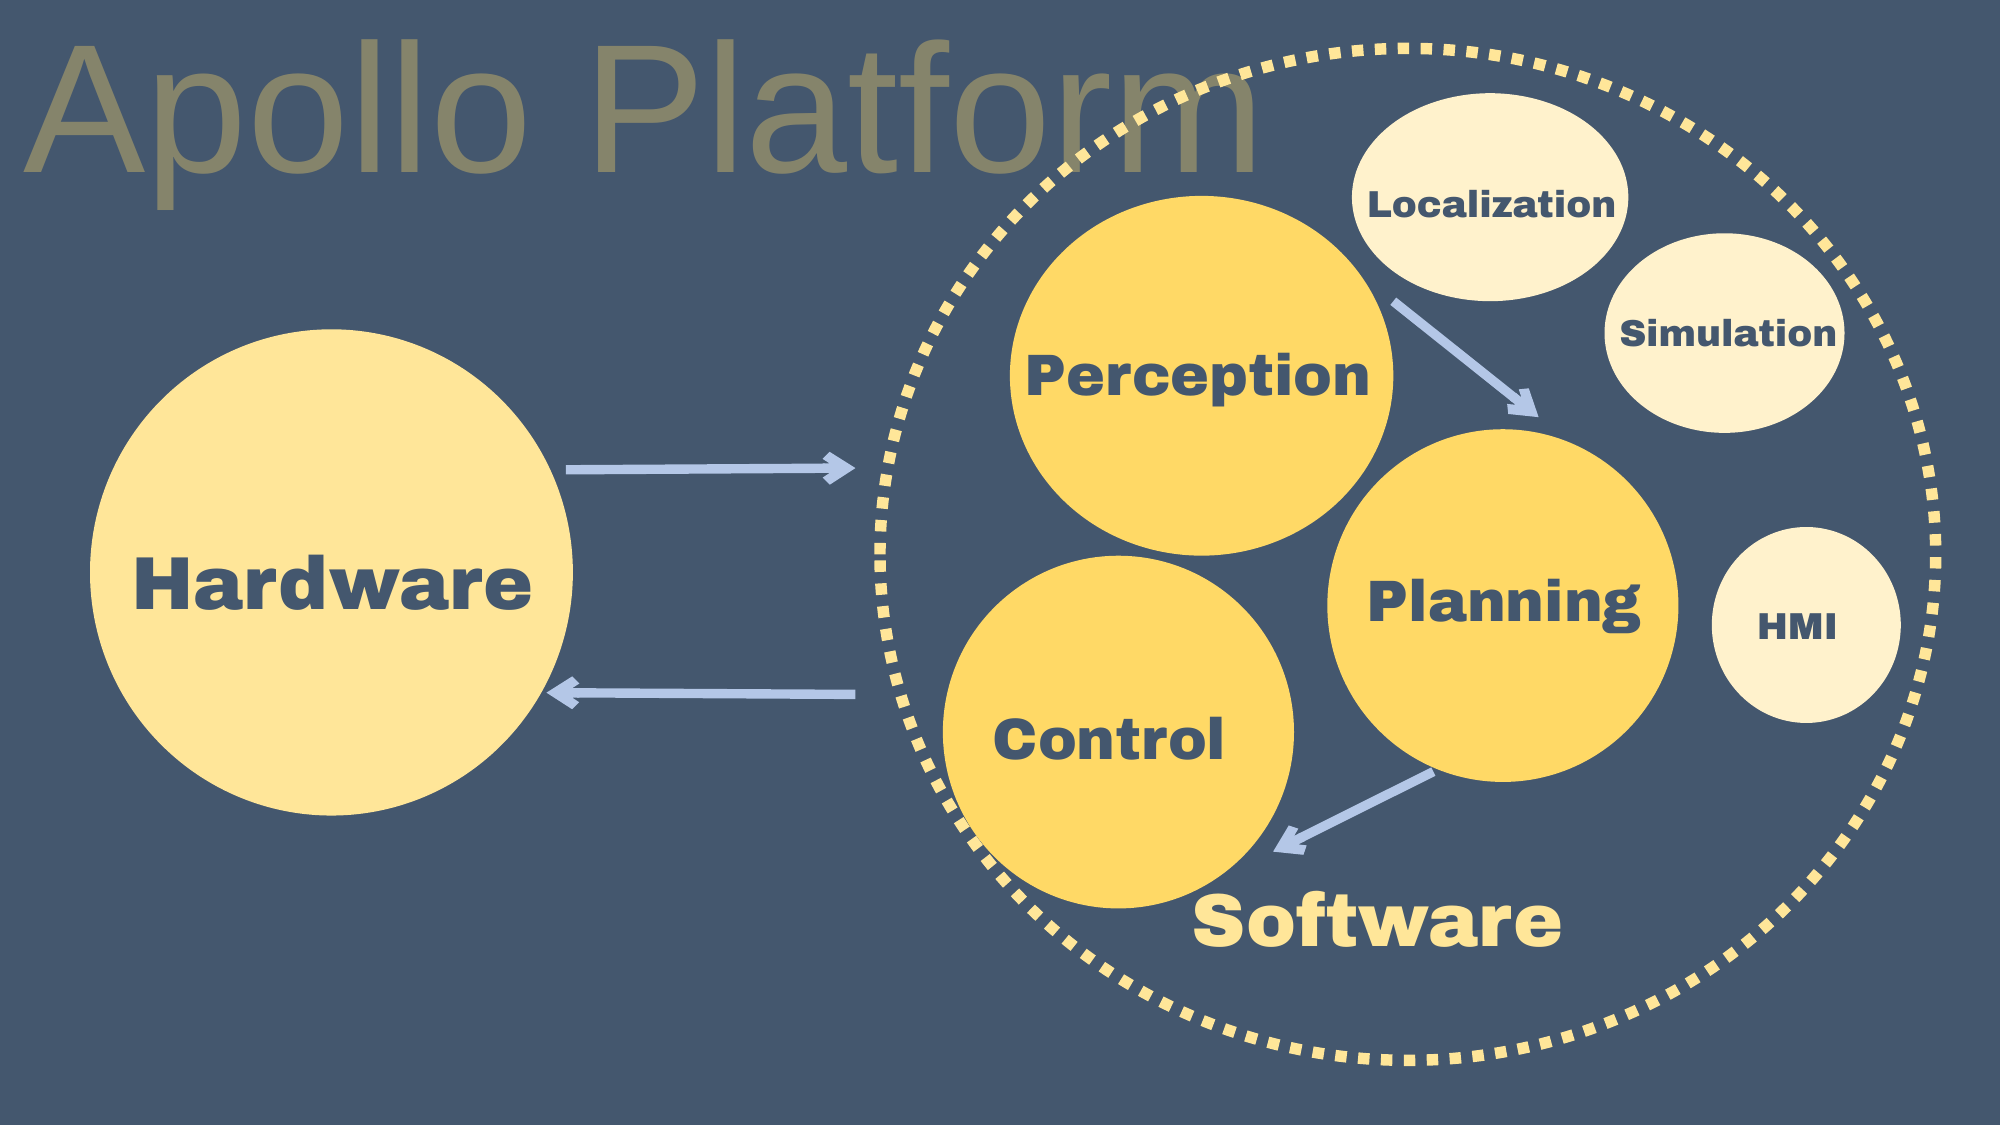

Apollo Platform

Localization

Simulation

Perception

Hardware

Planning
HMI
Control
Software